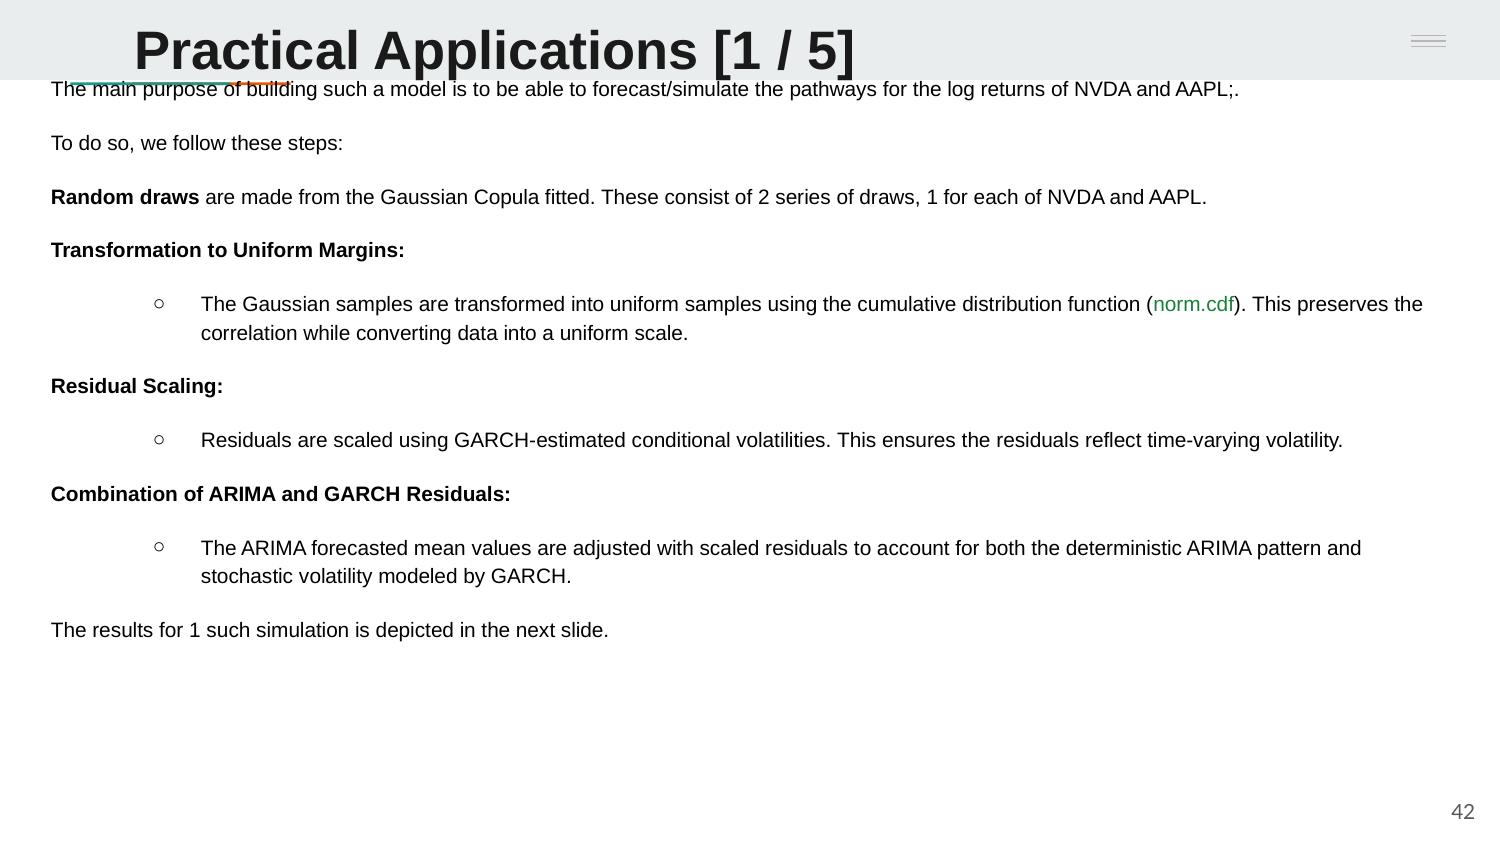

# Practical Applications [1 / 5]
The main purpose of building such a model is to be able to forecast/simulate the pathways for the log returns of NVDA and AAPL;.
To do so, we follow these steps:
Random draws are made from the Gaussian Copula fitted. These consist of 2 series of draws, 1 for each of NVDA and AAPL.
Transformation to Uniform Margins:
The Gaussian samples are transformed into uniform samples using the cumulative distribution function (norm.cdf). This preserves the correlation while converting data into a uniform scale.
Residual Scaling:
Residuals are scaled using GARCH-estimated conditional volatilities. This ensures the residuals reflect time-varying volatility.
Combination of ARIMA and GARCH Residuals:
The ARIMA forecasted mean values are adjusted with scaled residuals to account for both the deterministic ARIMA pattern and stochastic volatility modeled by GARCH.
The results for 1 such simulation is depicted in the next slide.

42